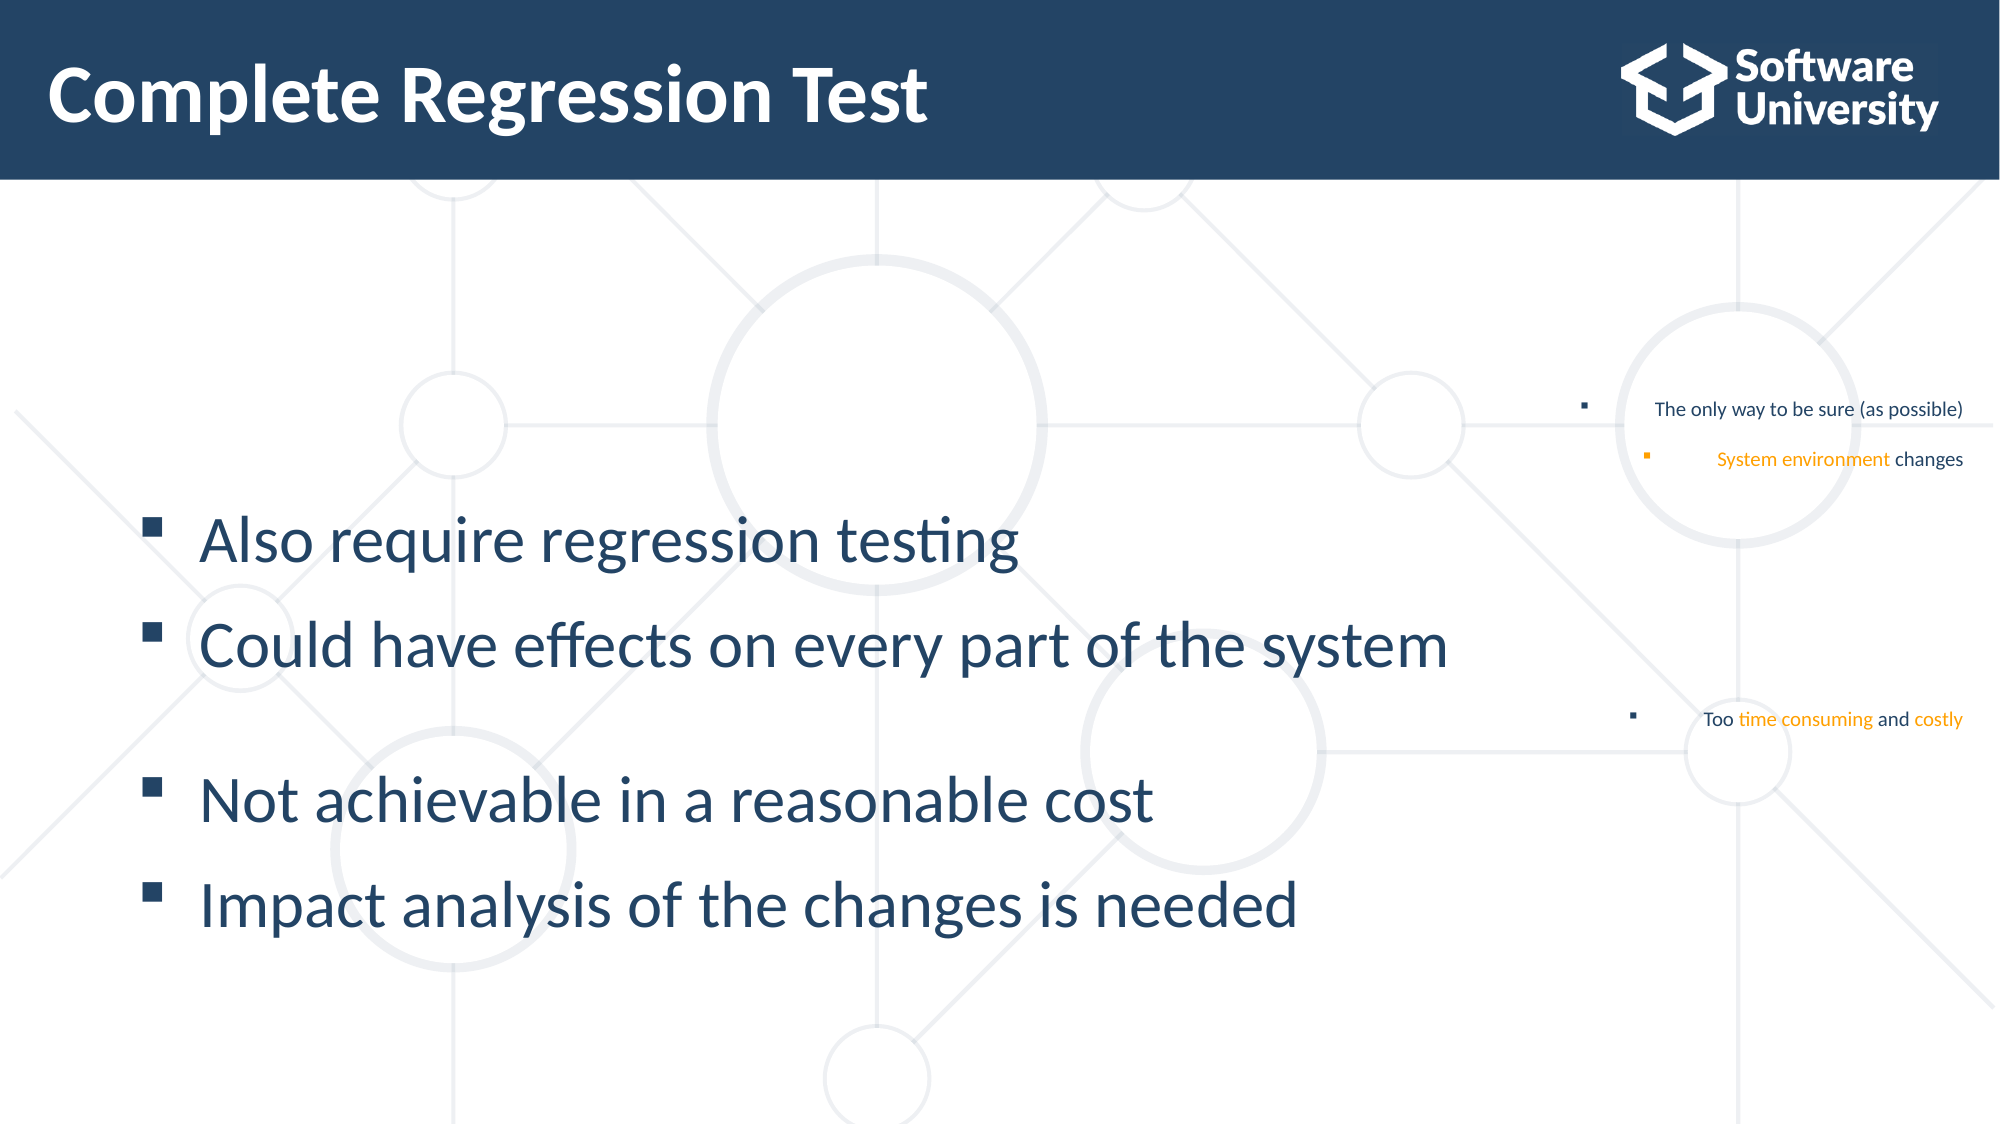

# Complete Regression Test
The only way to be sure (as possible)
System environment changes
Also require regression testing
Could have effects on every part of the system
Too time consuming and costly
Not achievable in a reasonable cost
Impact analysis of the changes is needed